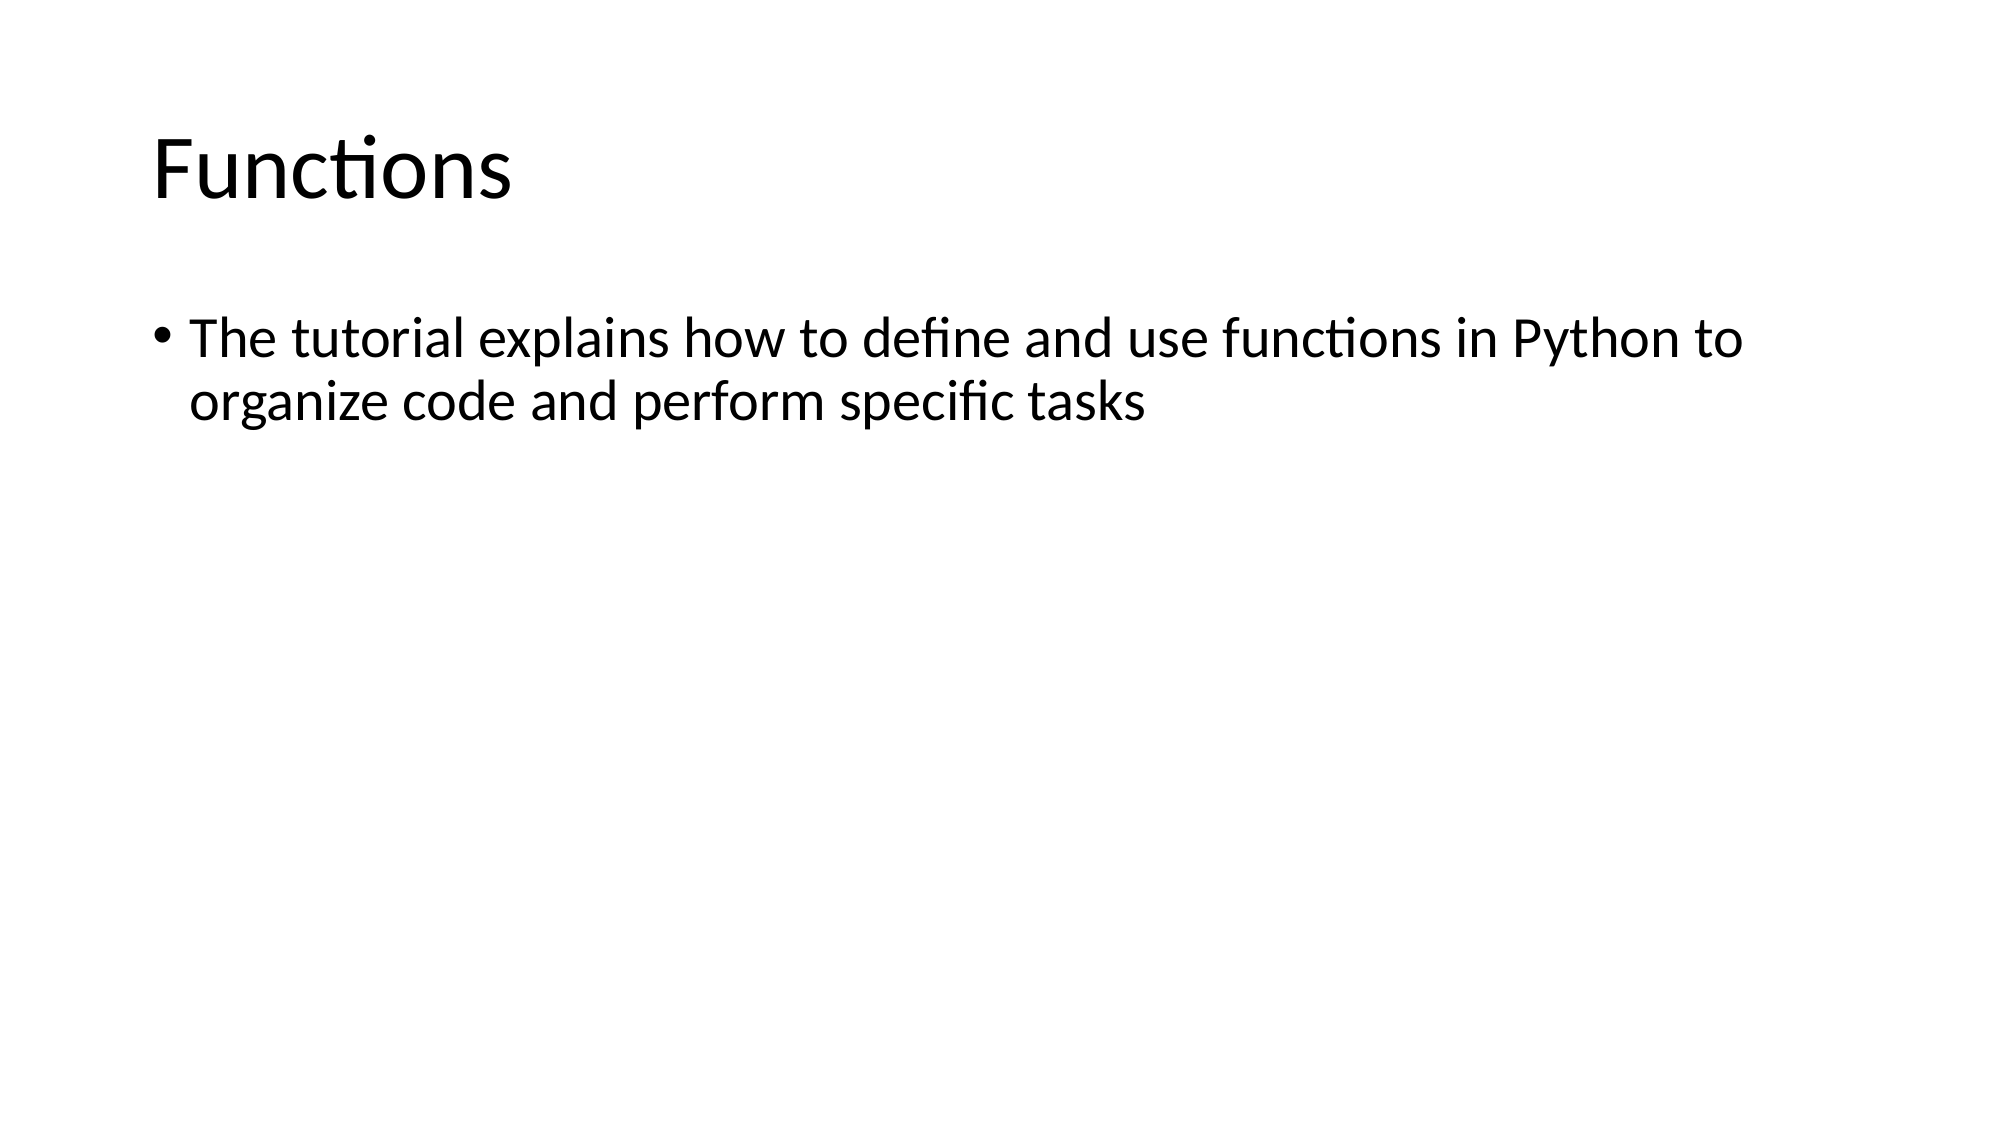

# Functions
The tutorial explains how to define and use functions in Python to organize code and perform specific tasks